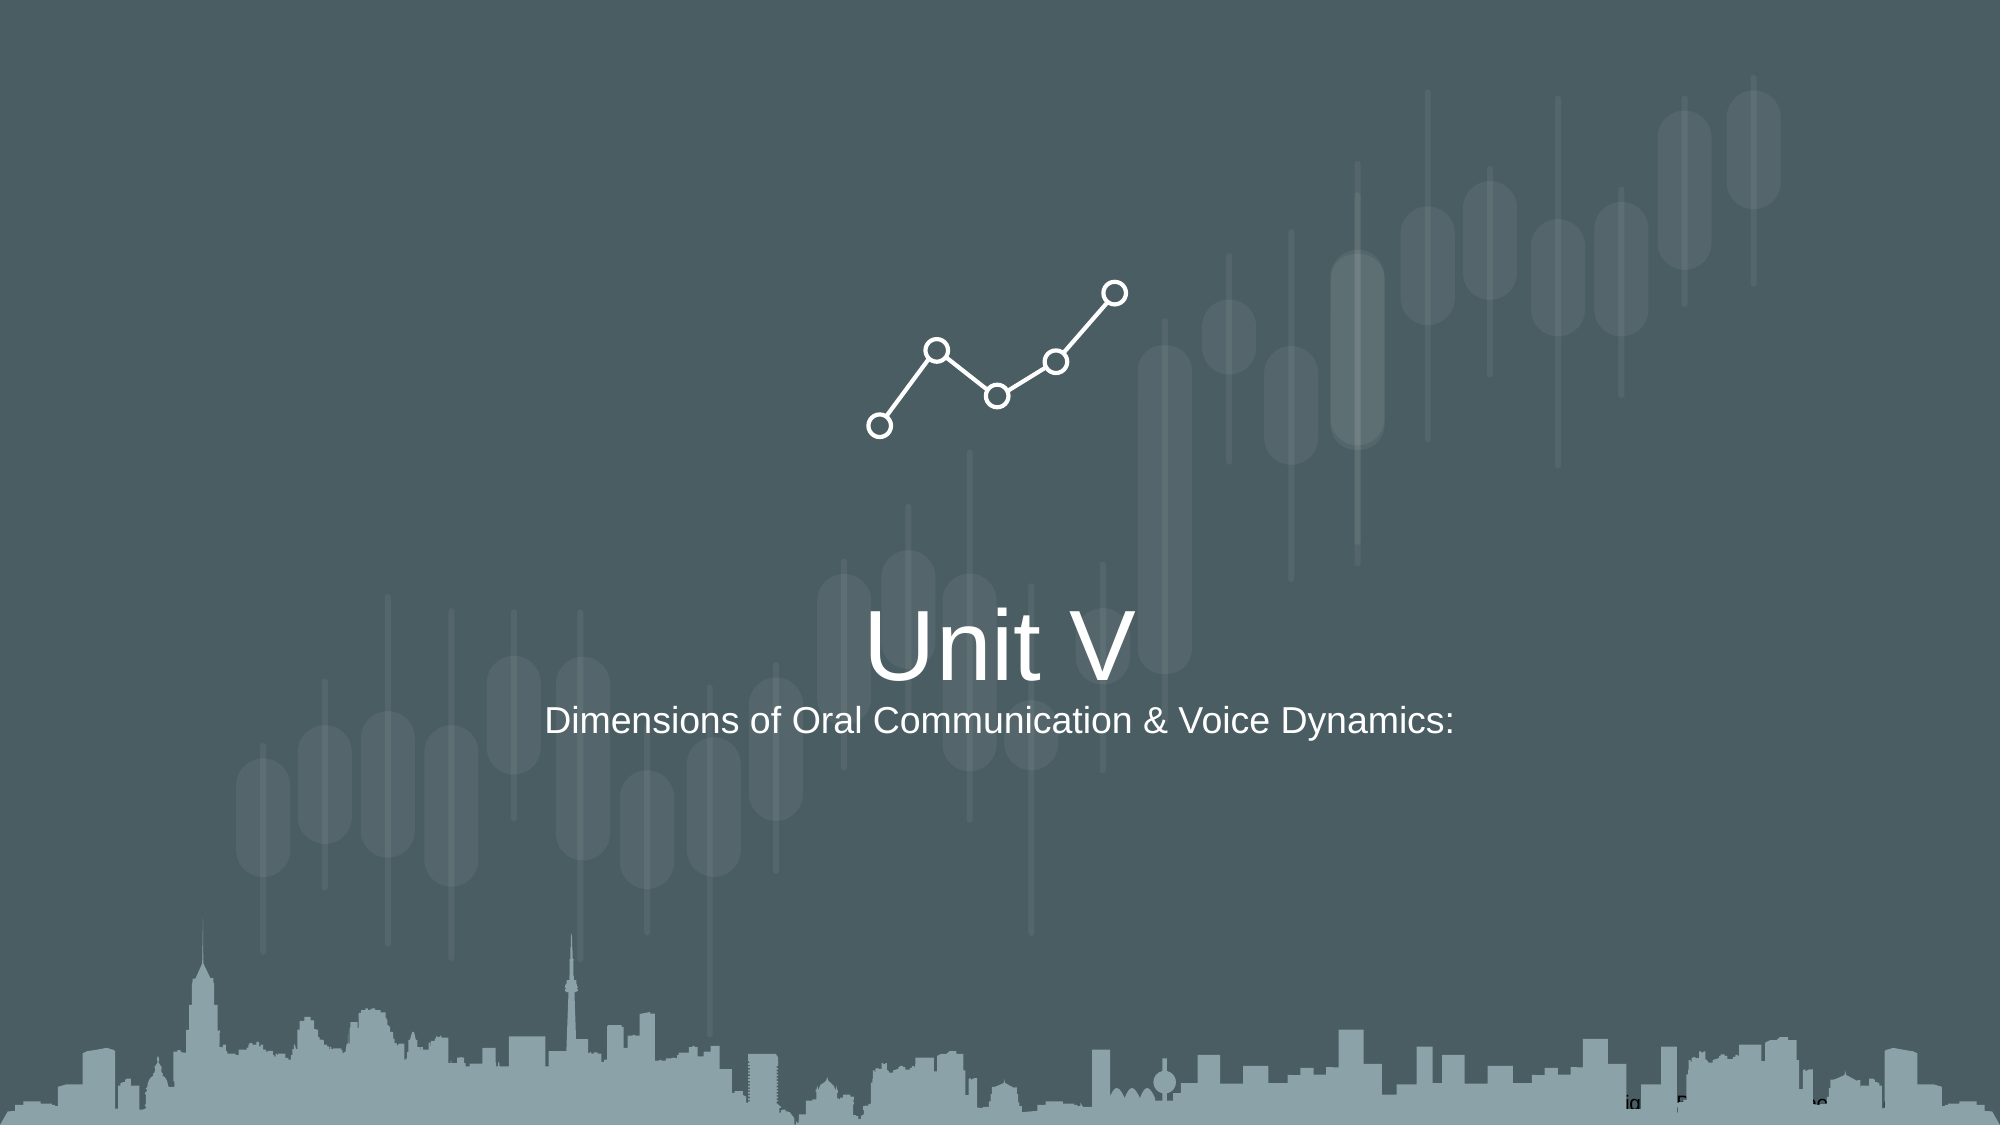

Unit V
Dimensions of Oral Communication & Voice Dynamics: